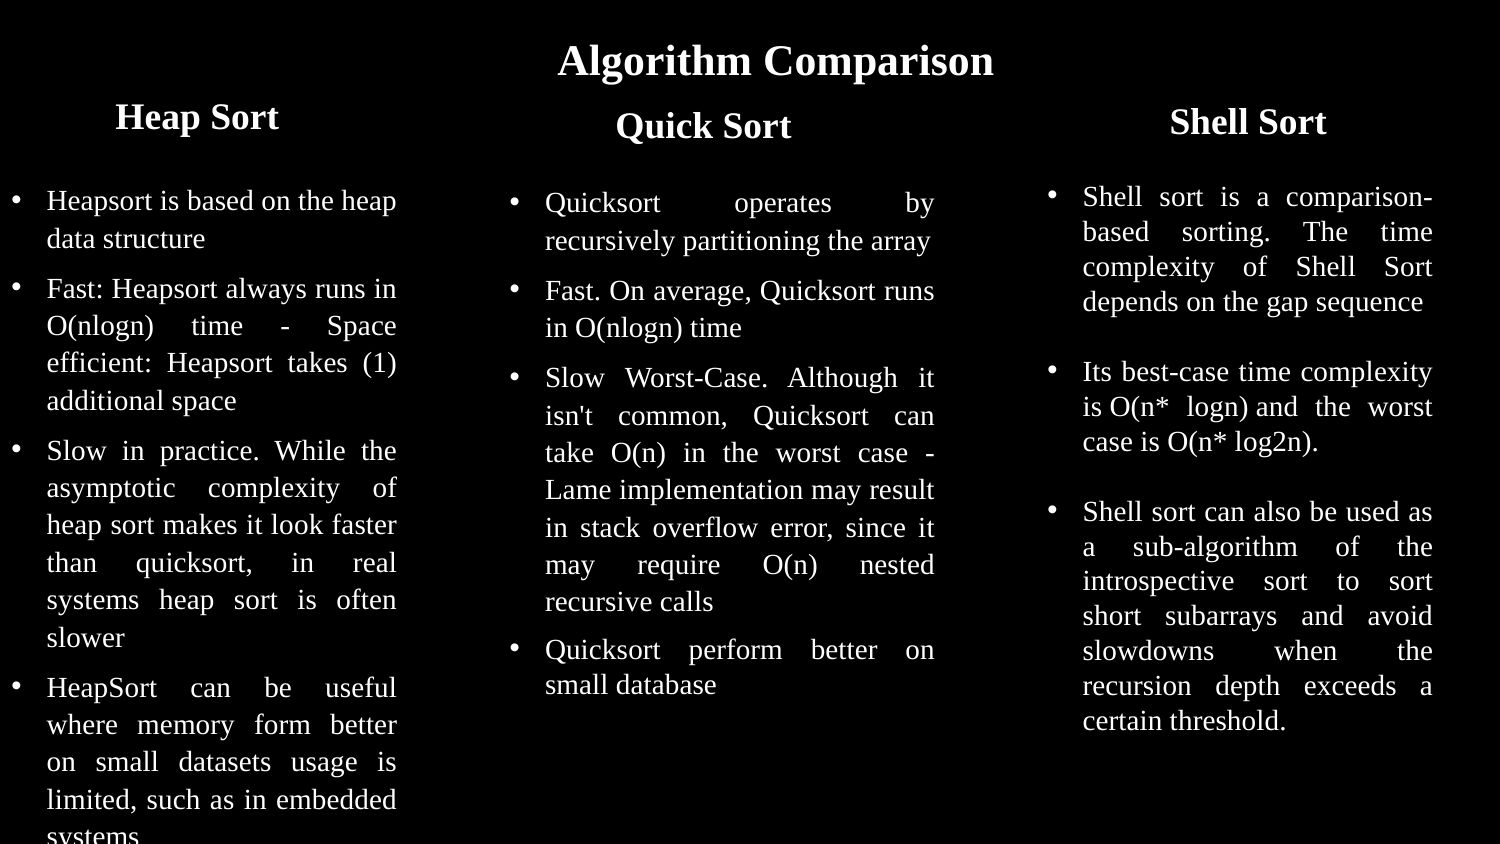

Algorithm Comparison
Heap Sort
Shell Sort
Quick Sort
Shell sort is a comparison-based sorting. The time complexity of Shell Sort depends on the gap sequence

Its best-case time complexity is O(n* logn) and the worst case is O(n* log2n).

Shell sort can also be used as a sub-algorithm of the introspective sort to sort short subarrays and avoid slowdowns when the recursion depth exceeds a certain threshold.

Heapsort is based on the heap data structure
Fast: Heapsort always runs in O(nlogn) time - Space efficient: Heapsort takes (1) additional space
Slow in practice. While the asymptotic complexity of heap sort makes it look faster than quicksort, in real systems heap sort is often slower
HeapSort can be useful where memory form better on small datasets usage is limited, such as in embedded systems

Quicksort operates by recursively partitioning the array
Fast. On average, Quicksort runs in O(nlogn) time
Slow Worst-Case. Although it isn't common, Quicksort can take O(n) in the worst case - Lame implementation may result in stack overflow error, since it may require O(n) nested recursive calls
Quicksort perform better on small database